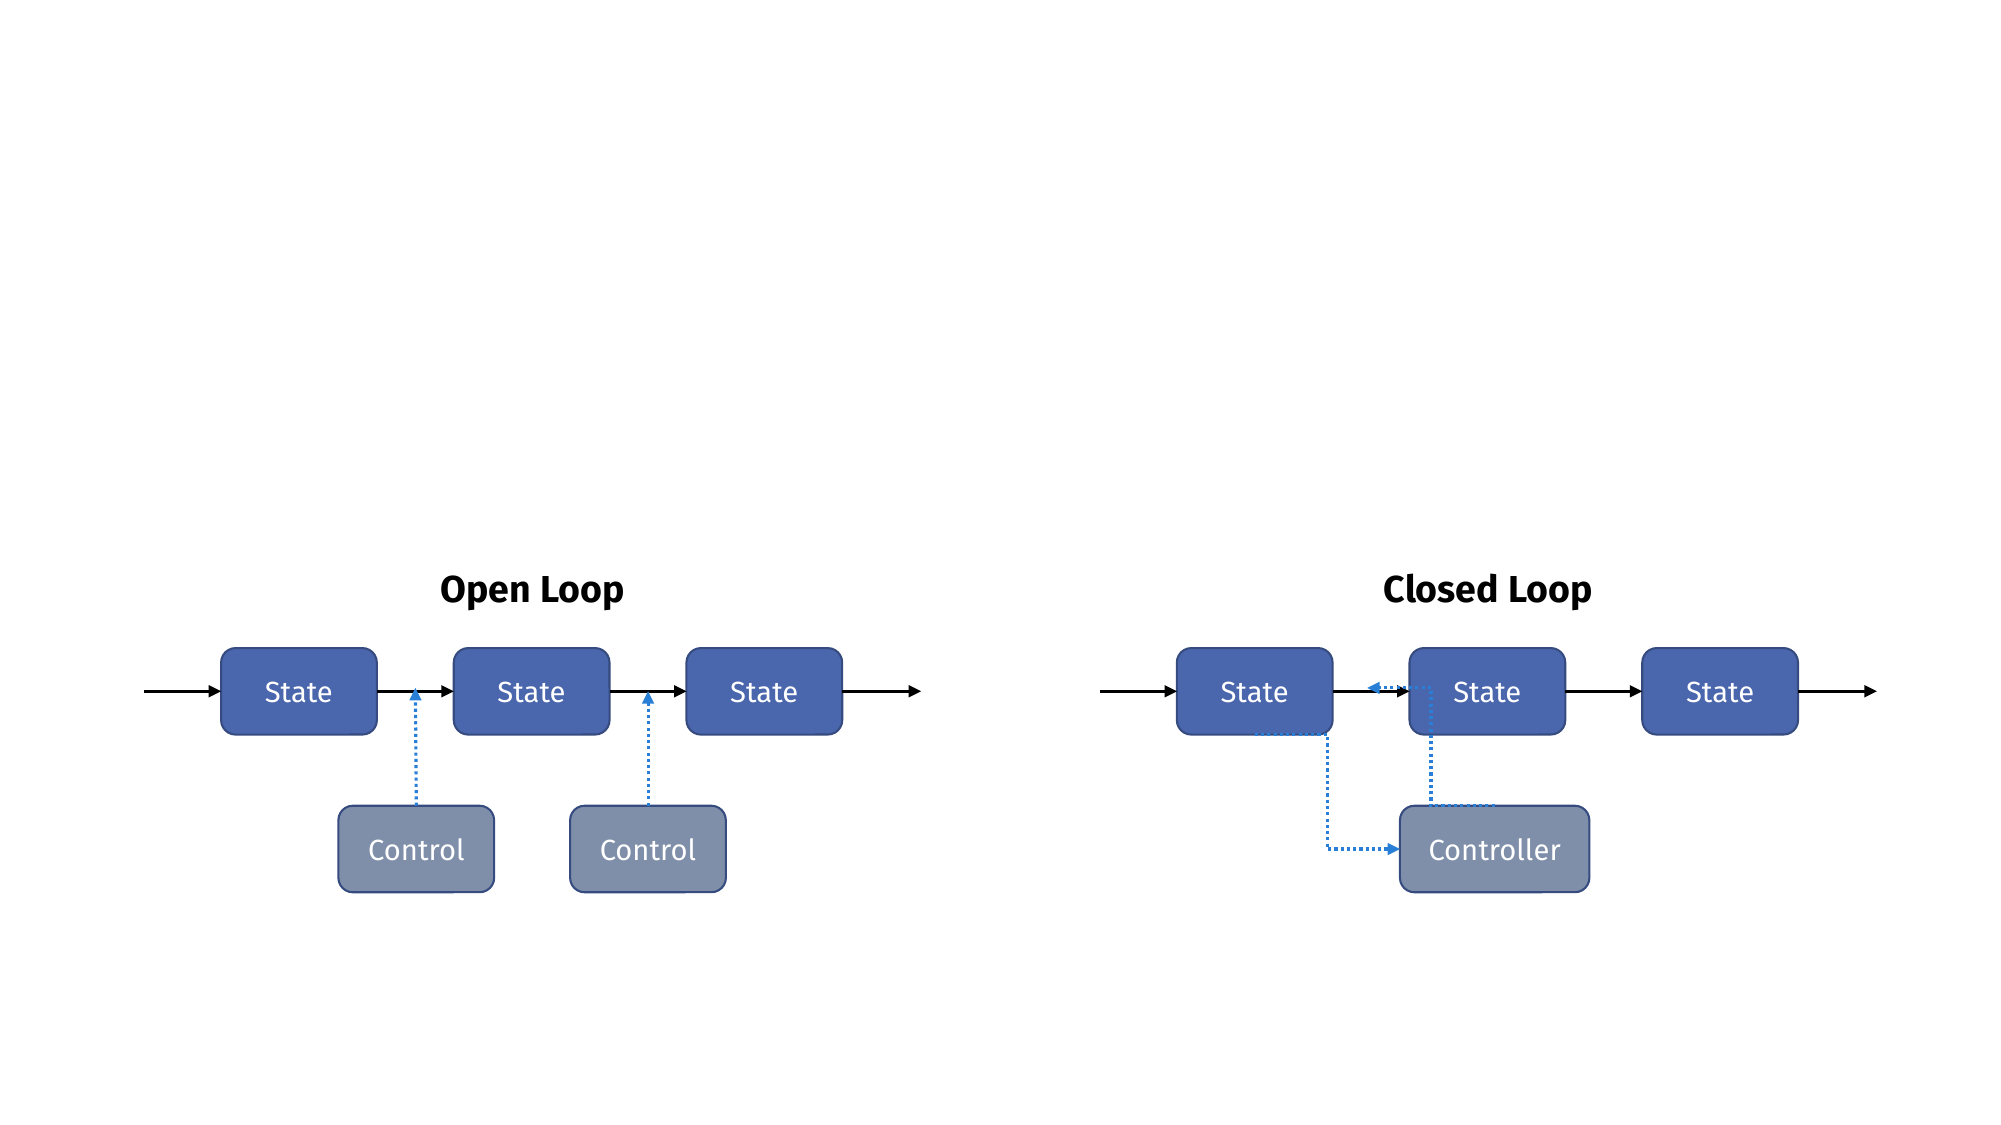

Open Loop
Closed Loop
State
State
State
Control
Control
State
State
State

Controller